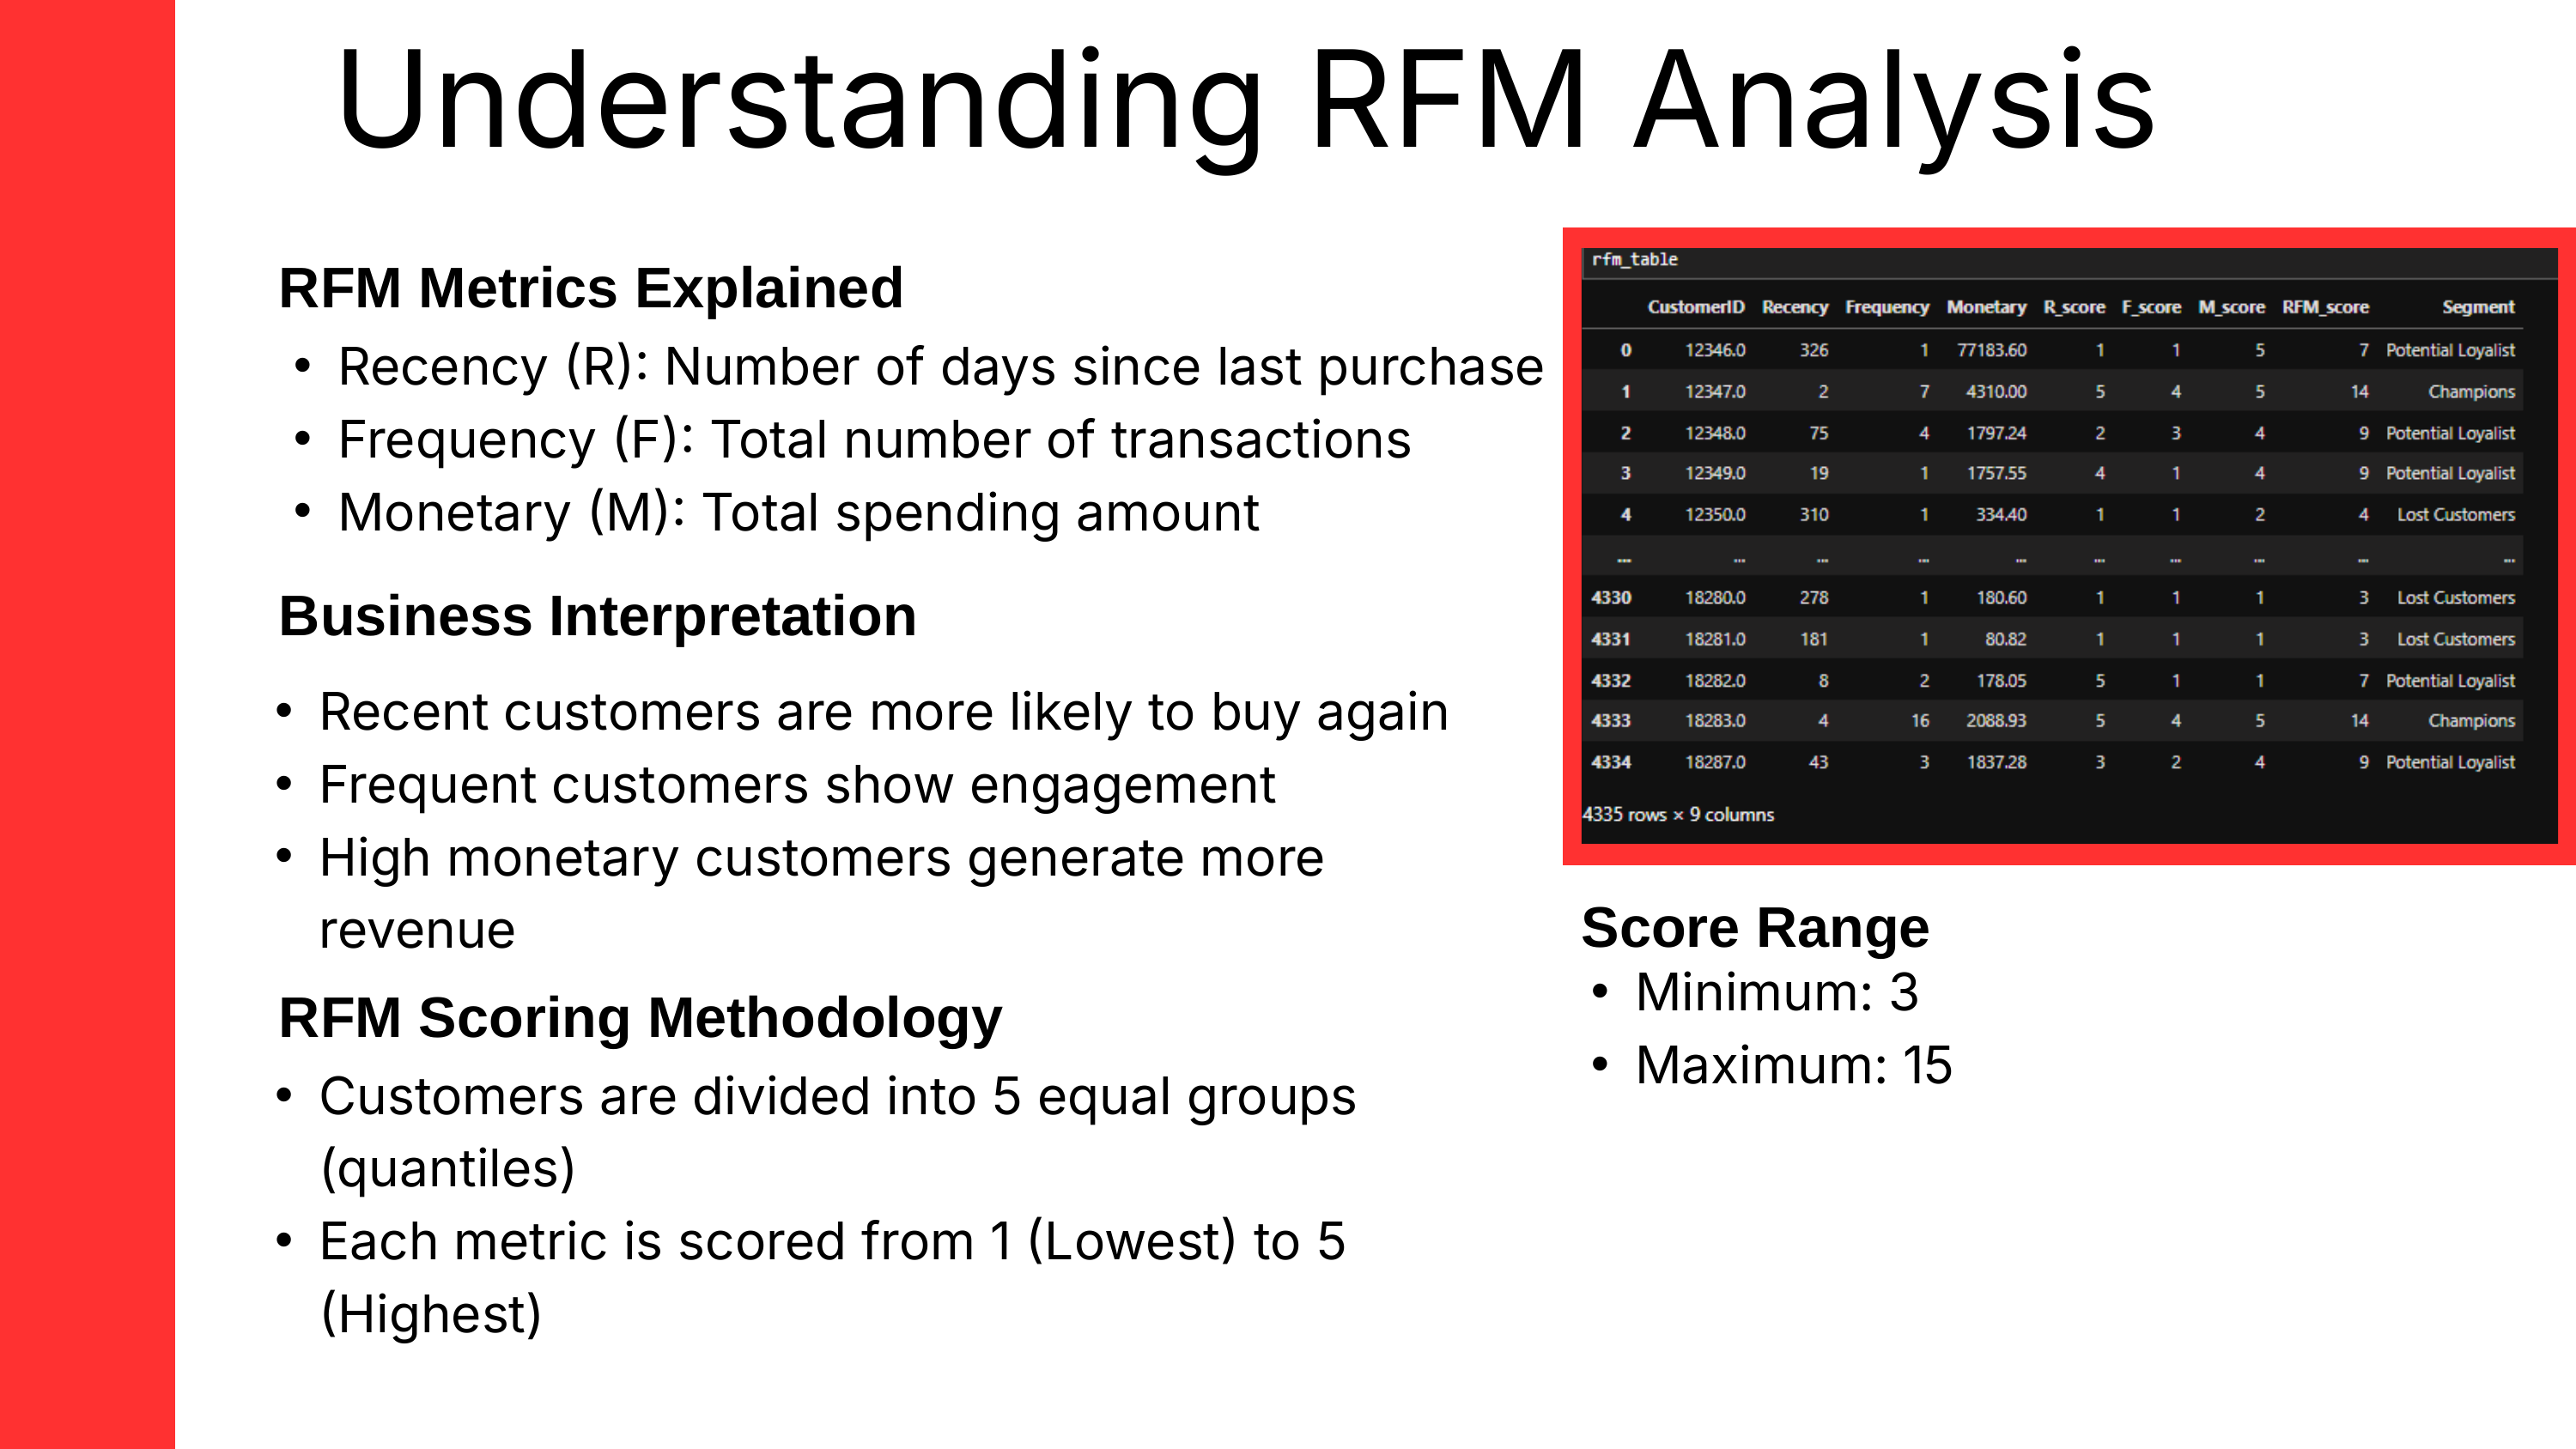

Understanding RFM Analysis

RFM Metrics Explained

Recency (R): Number of days since last purchase
Frequency (F): Total number of transactions
Monetary (M): Total spending amount

Business Interpretation
Recent customers are more likely to buy again
Frequent customers show engagement
High monetary customers generate more revenue

Score Range
Minimum: 3
Maximum: 15

RFM Scoring Methodology
Customers are divided into 5 equal groups (quantiles)
Each metric is scored from 1 (Lowest) to 5 (Highest)